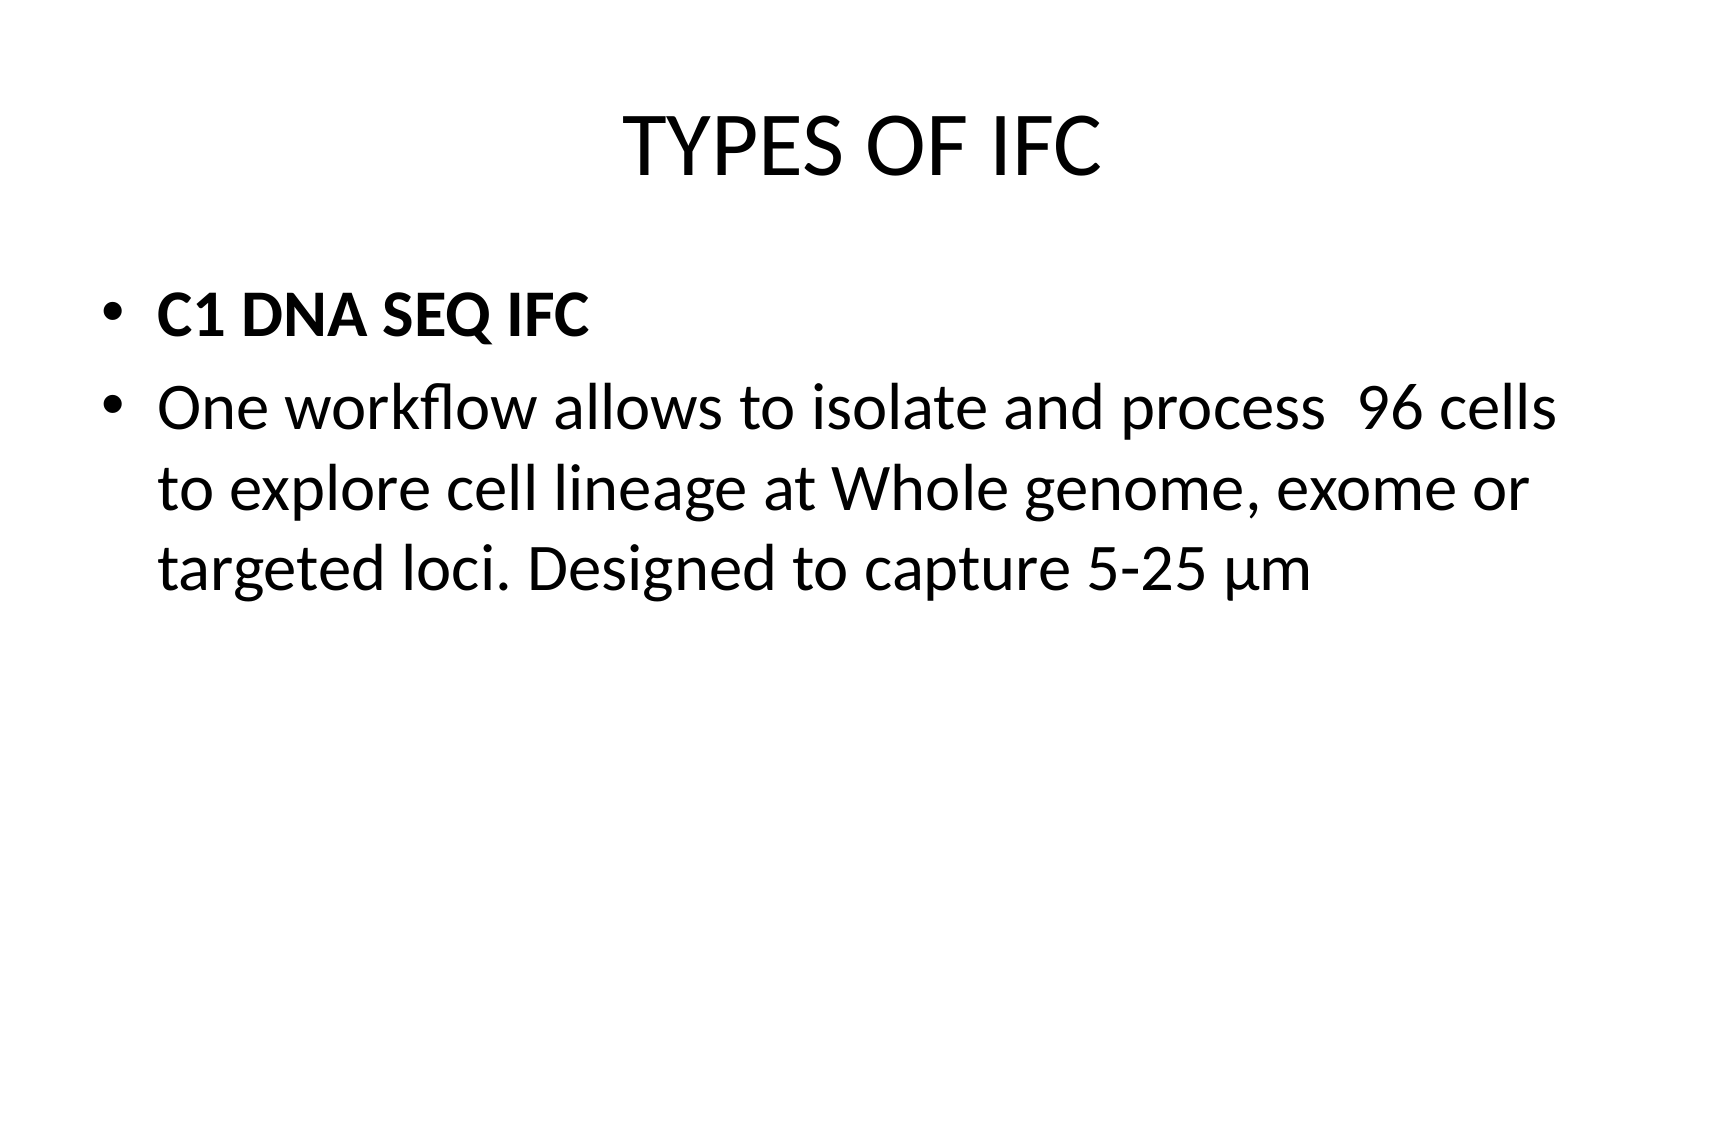

# TYPES OF IFC
C1 DNA SEQ IFC
One workflow allows to isolate and process  96 cells to explore cell lineage at Whole genome, exome or targeted loci. Designed to capture 5-25 µm